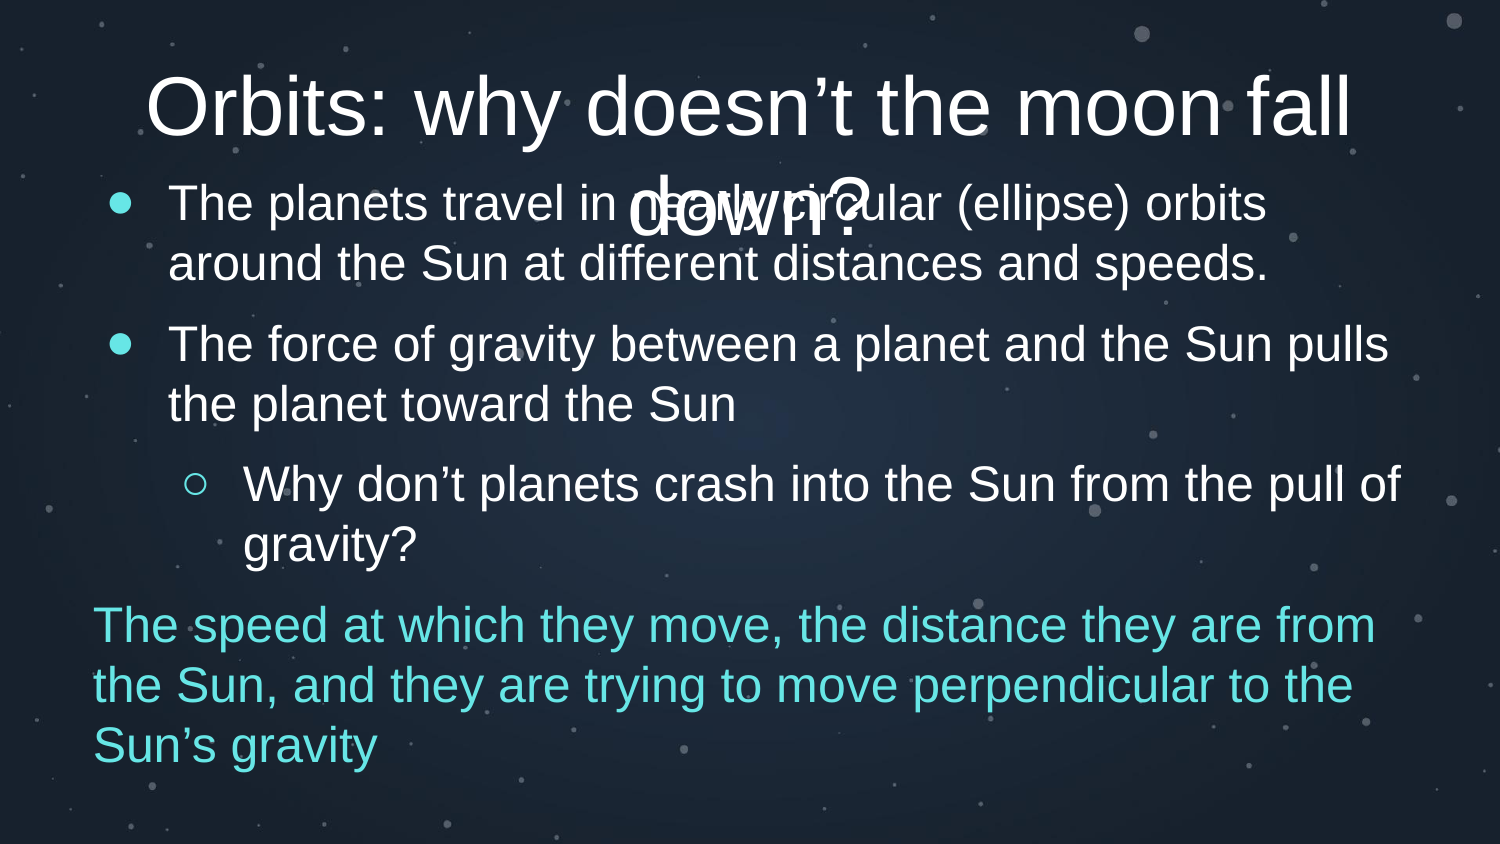

# Orbits: why doesn’t the moon fall down?
The planets travel in nearly circular (ellipse) orbits around the Sun at different distances and speeds.
The force of gravity between a planet and the Sun pulls the planet toward the Sun
Why don’t planets crash into the Sun from the pull of gravity?
The speed at which they move, the distance they are from the Sun, and they are trying to move perpendicular to the Sun’s gravity